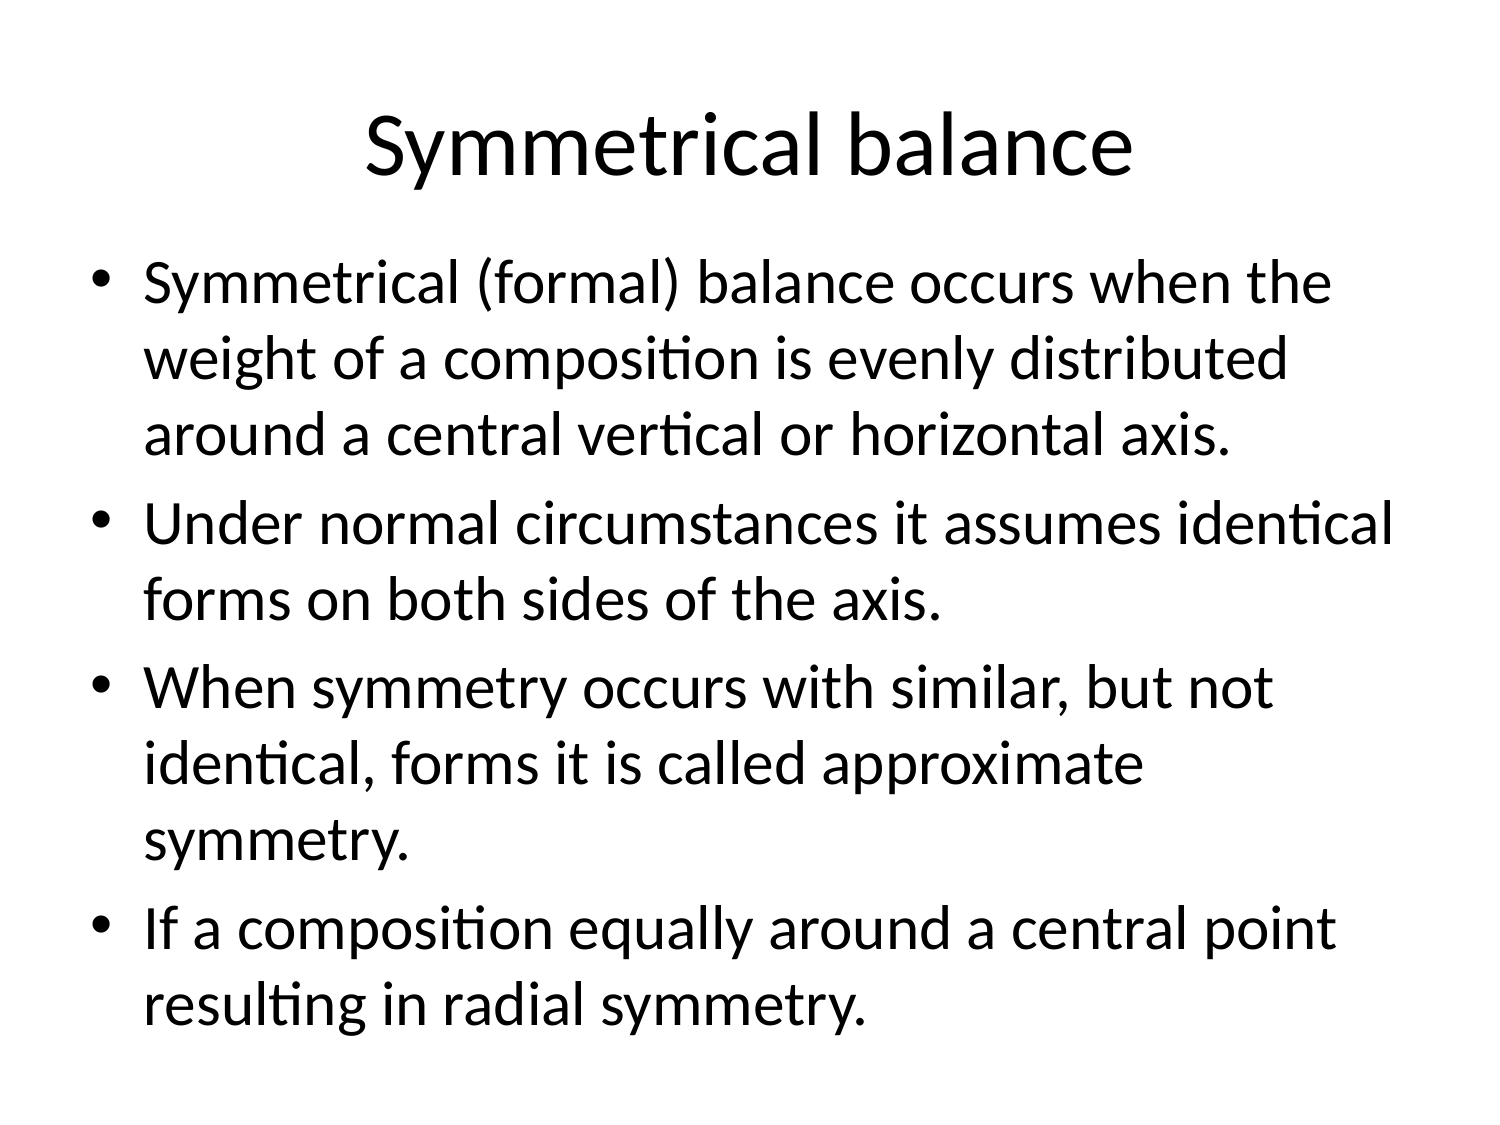

# Symmetrical balance
Symmetrical (formal) balance occurs when the weight of a composition is evenly distributed around a central vertical or horizontal axis.
Under normal circumstances it assumes identical forms on both sides of the axis.
When symmetry occurs with similar, but not identical, forms it is called approximate symmetry.
If a composition equally around a central point resulting in radial symmetry.